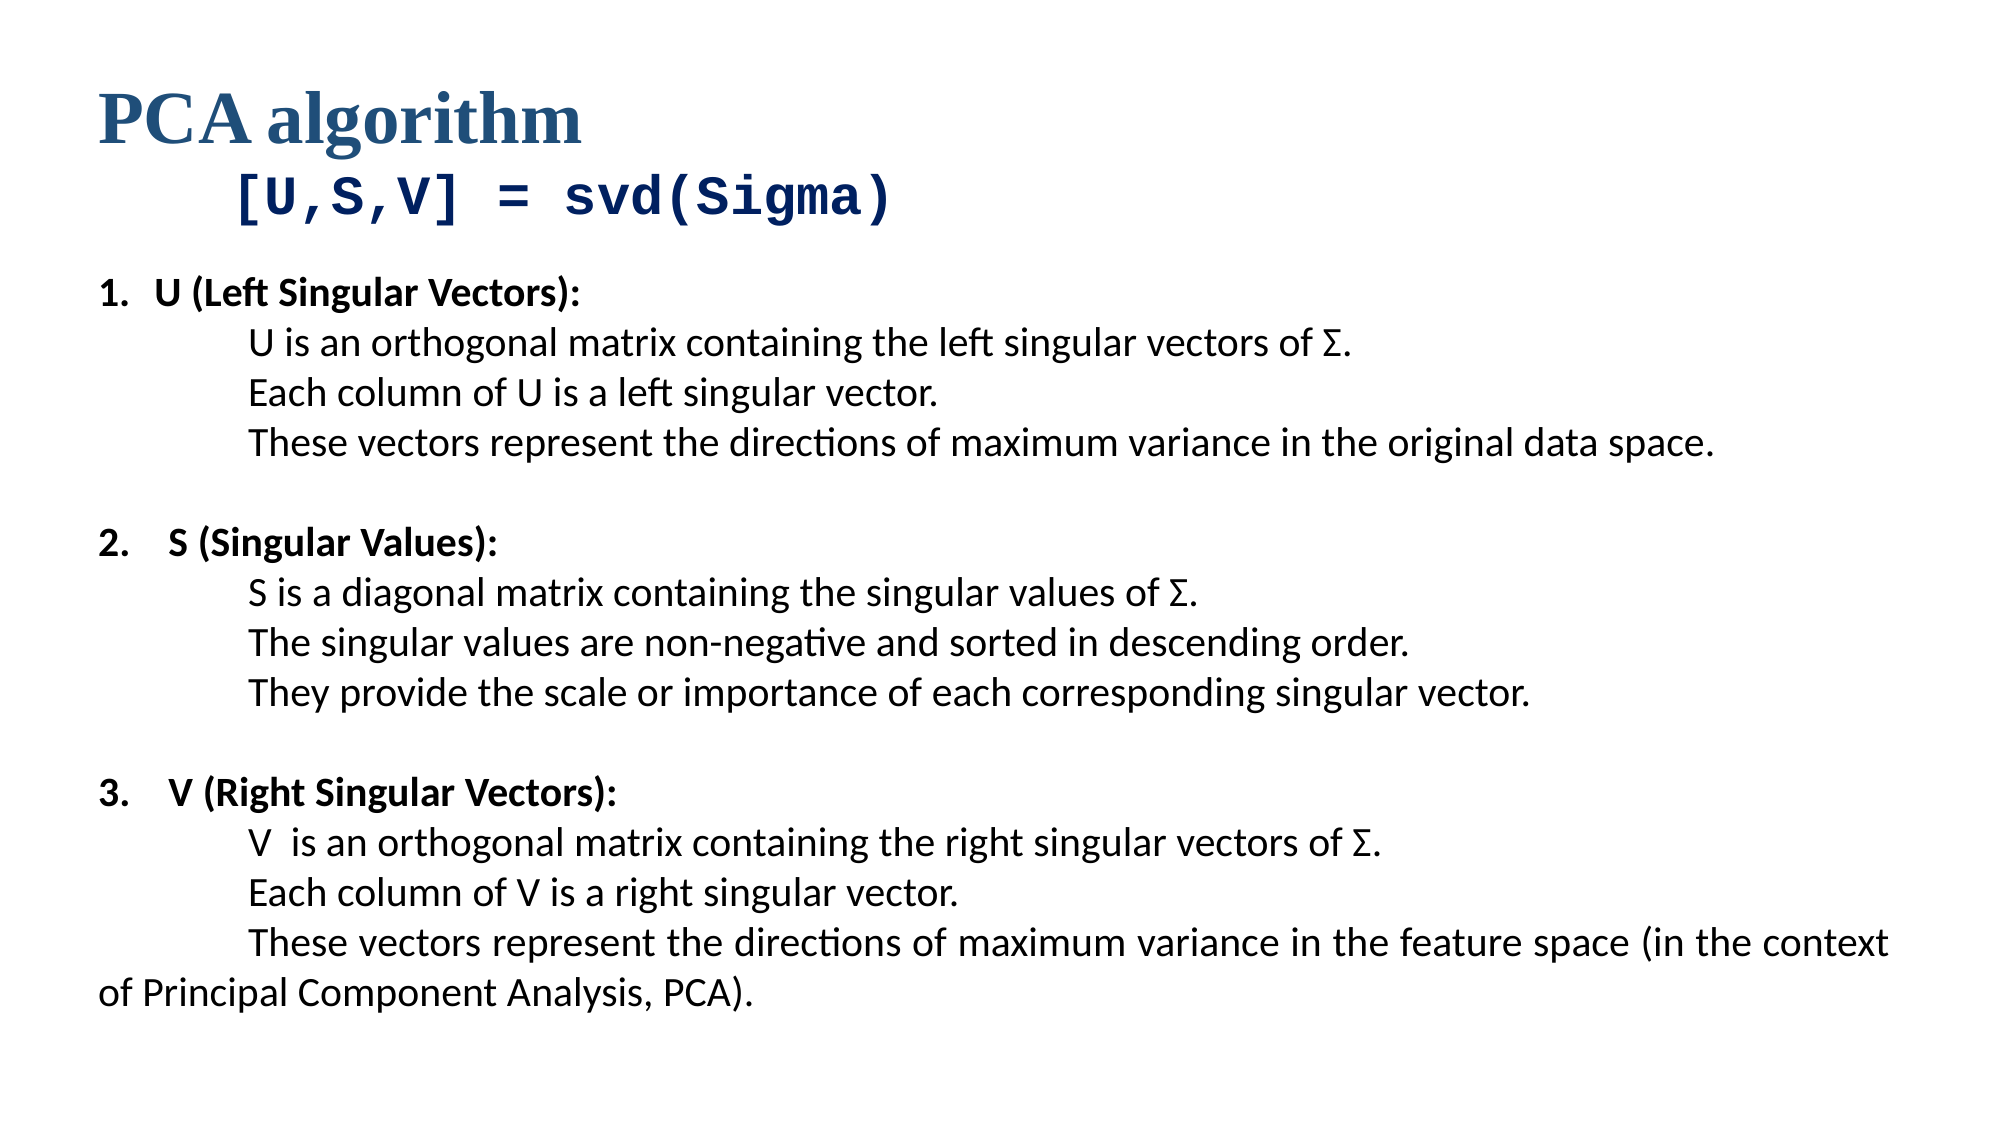

PCA algorithm
[U,S,V] = svd(Sigma)
U (Left Singular Vectors):
	U is an orthogonal matrix containing the left singular vectors of Σ.
	Each column of U is a left singular vector.
	These vectors represent the directions of maximum variance in the original data space.

2.    S (Singular Values):
	S is a diagonal matrix containing the singular values of Σ.
	The singular values are non-negative and sorted in descending order.
	They provide the scale or importance of each corresponding singular vector.

3.    V (Right Singular Vectors):
	V  is an orthogonal matrix containing the right singular vectors of Σ.
	Each column of V is a right singular vector.
	These vectors represent the directions of maximum variance in the feature space (in the context 	of Principal Component Analysis, PCA).